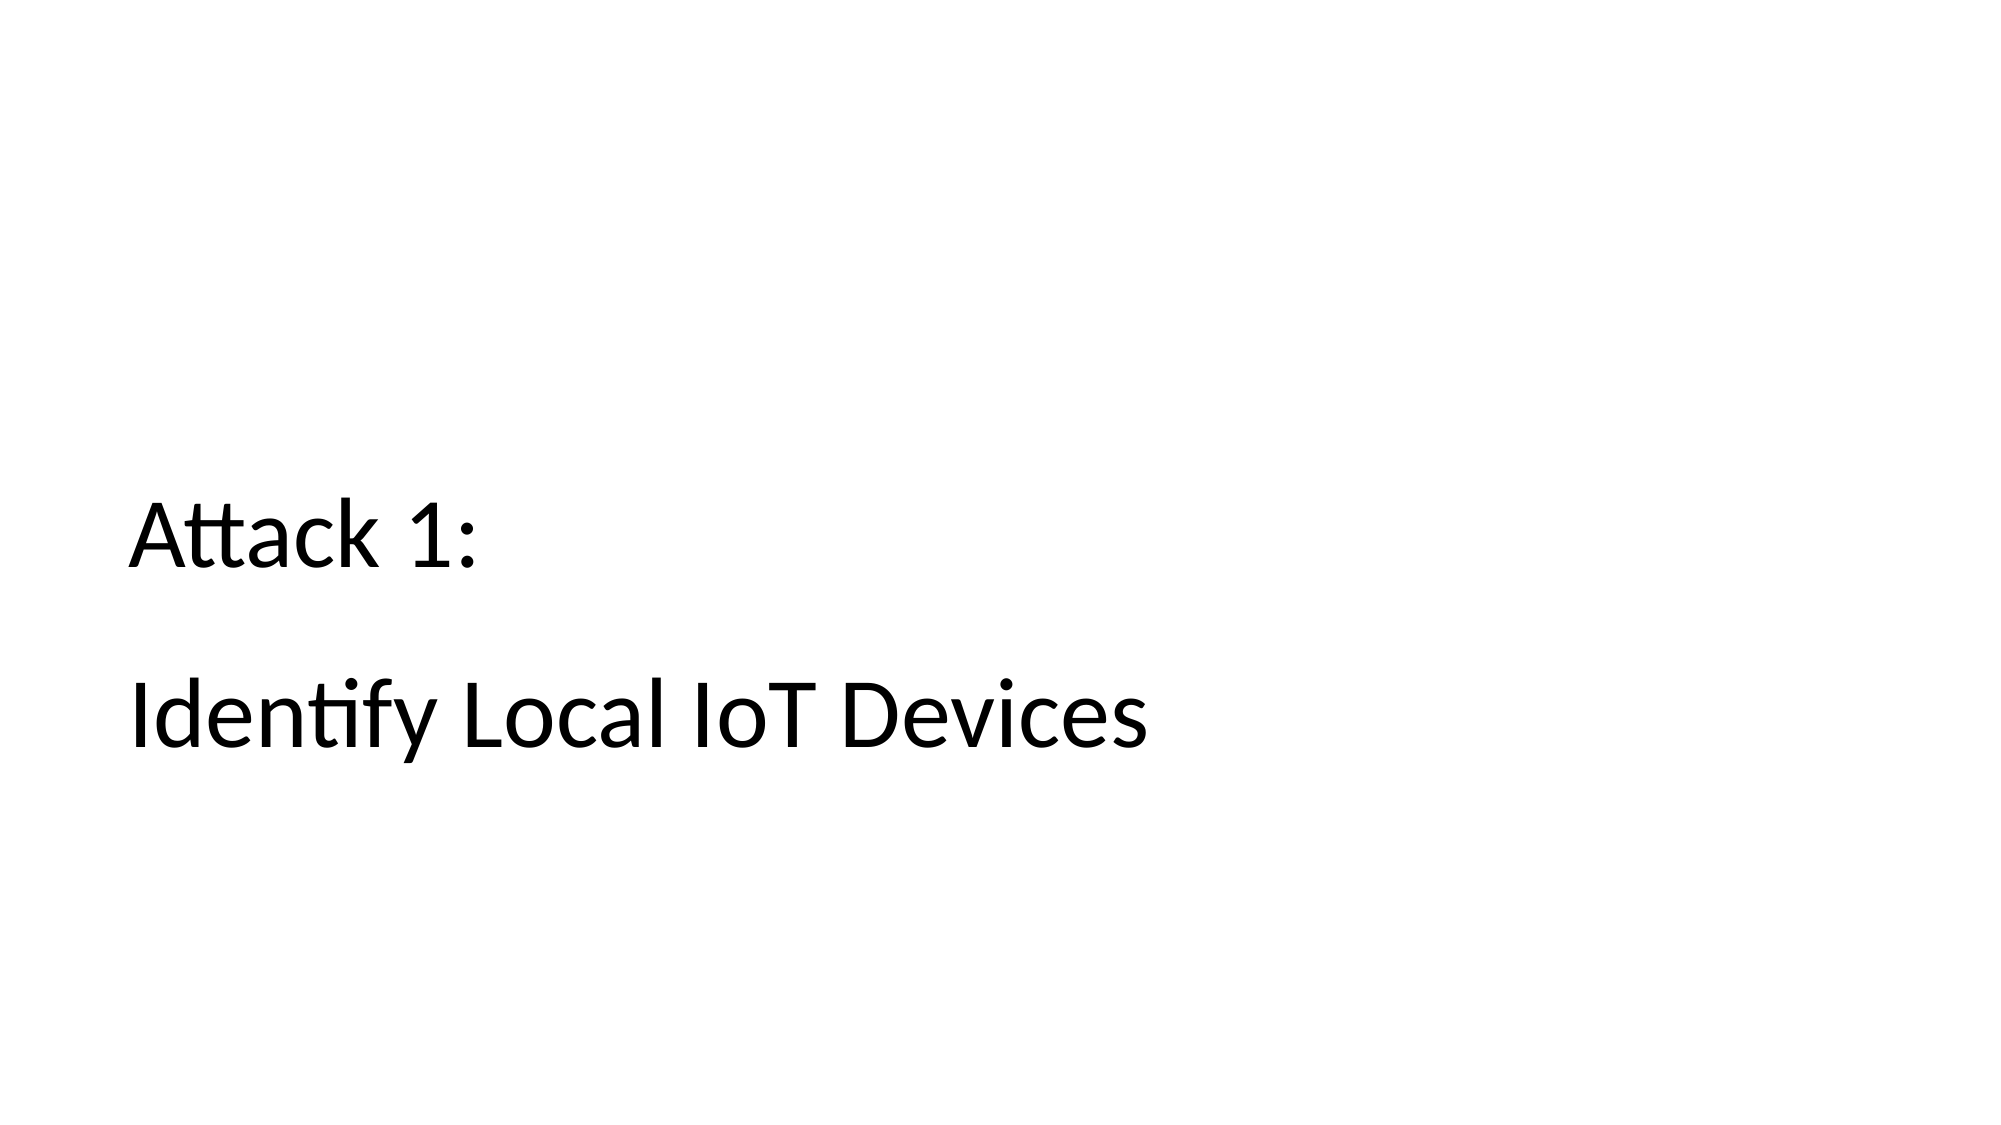

# Attack 1:
Identify Local IoT Devices
3